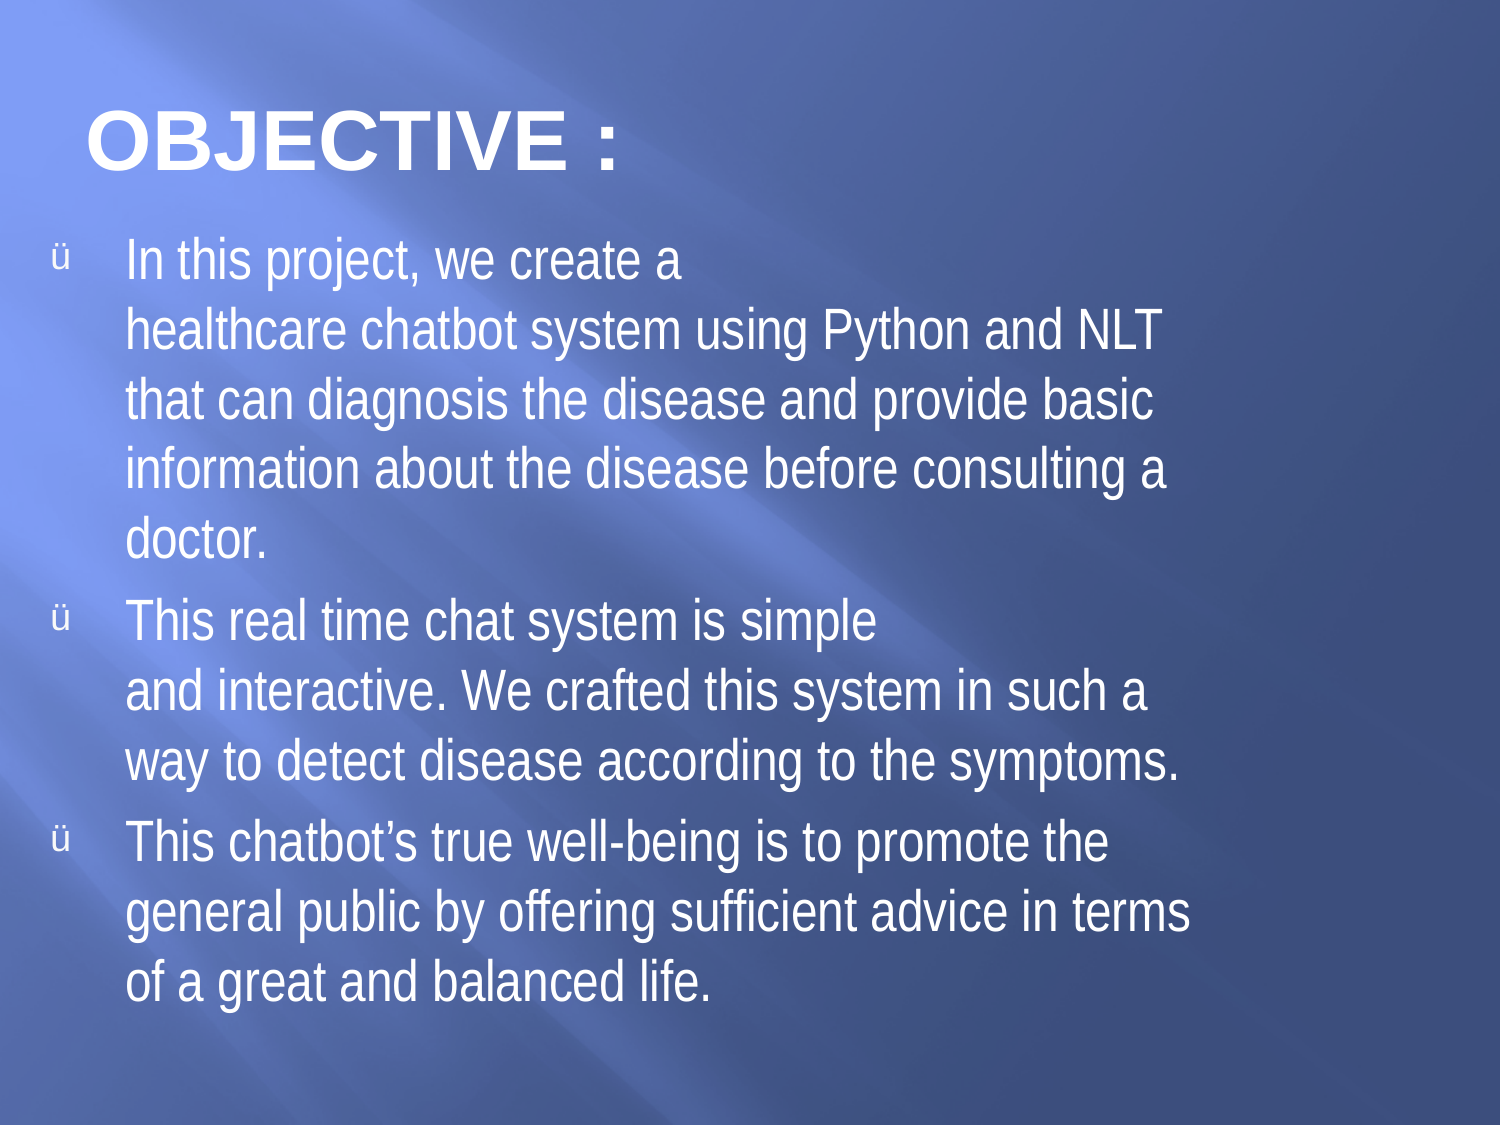

# OBJECTIVE :
In this project, we create a healthcare chatbot system using Python and NLT that can diagnosis the disease and provide basic information about the disease before consulting a doctor.
This real time chat system is simple and interactive. We crafted this system in such a way to detect disease according to the symptoms.
This chatbot’s true well-being is to promote the general public by offering sufficient advice in terms of a great and balanced life.